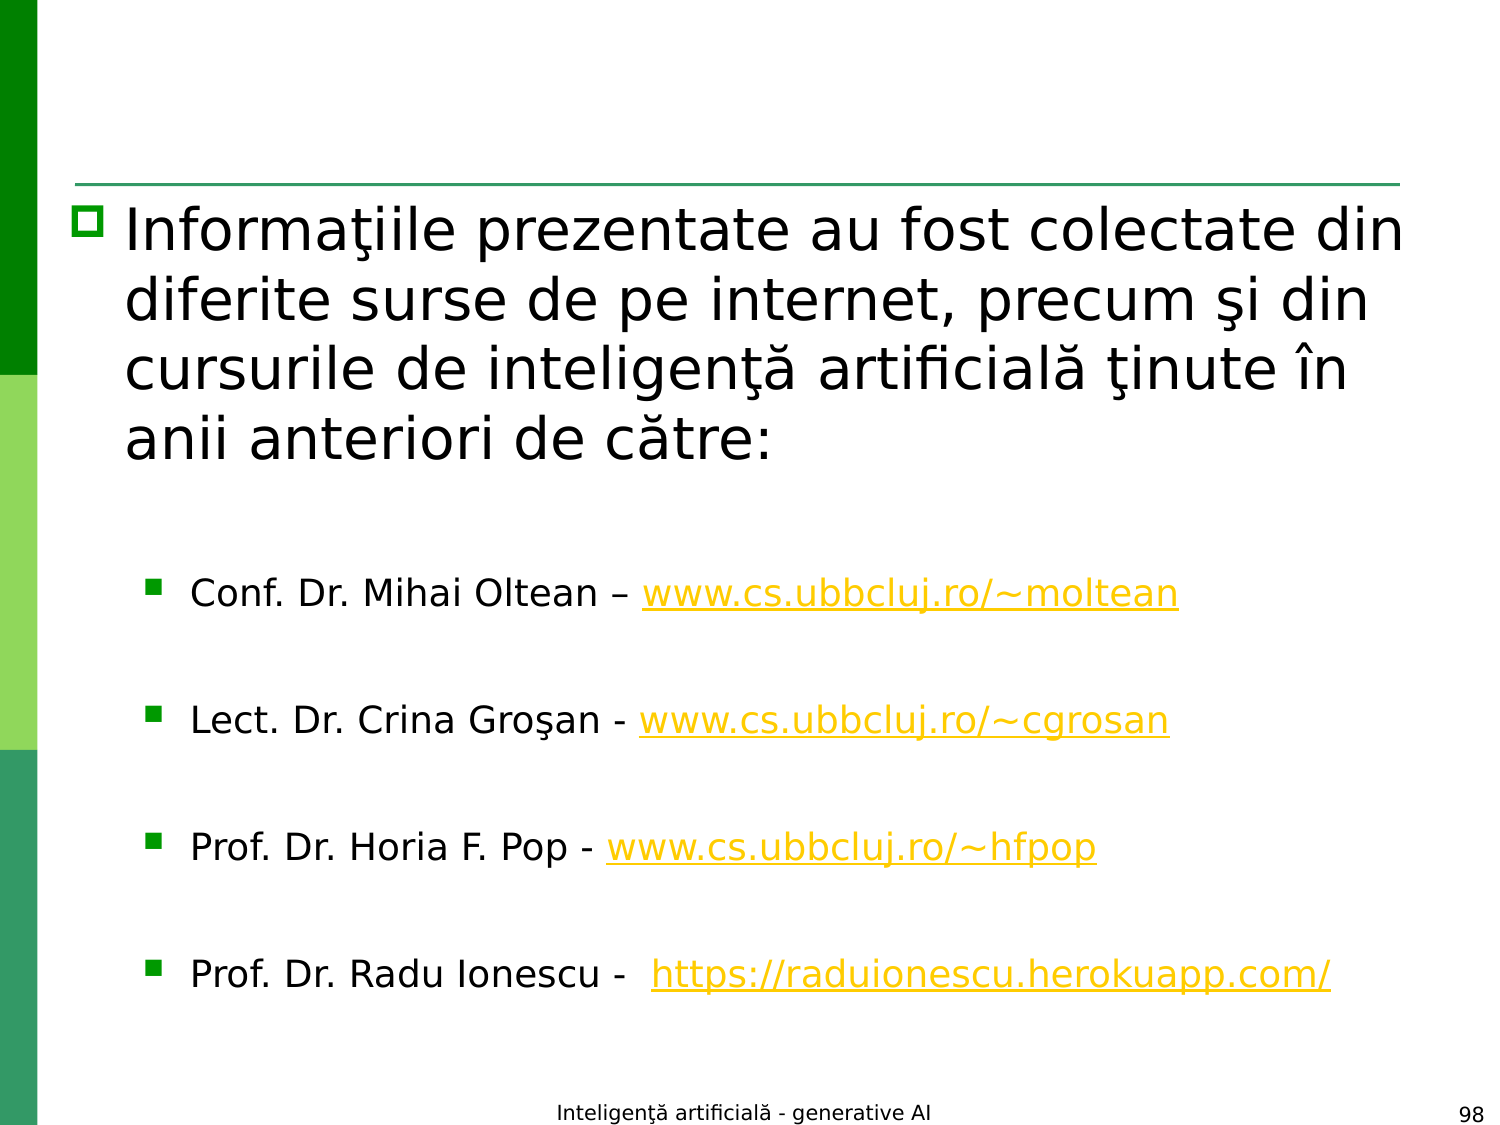

#
Informaţiile prezentate au fost colectate din diferite surse de pe internet, precum şi din cursurile de inteligenţă artificială ţinute în anii anteriori de către:

Conf. Dr. Mihai Oltean – www.cs.ubbcluj.ro/~moltean

Lect. Dr. Crina Groşan - www.cs.ubbcluj.ro/~cgrosan

Prof. Dr. Horia F. Pop - www.cs.ubbcluj.ro/~hfpop

Prof. Dr. Radu Ionescu -  https://raduionescu.herokuapp.com/
Inteligenţă artificială - generative AI
98